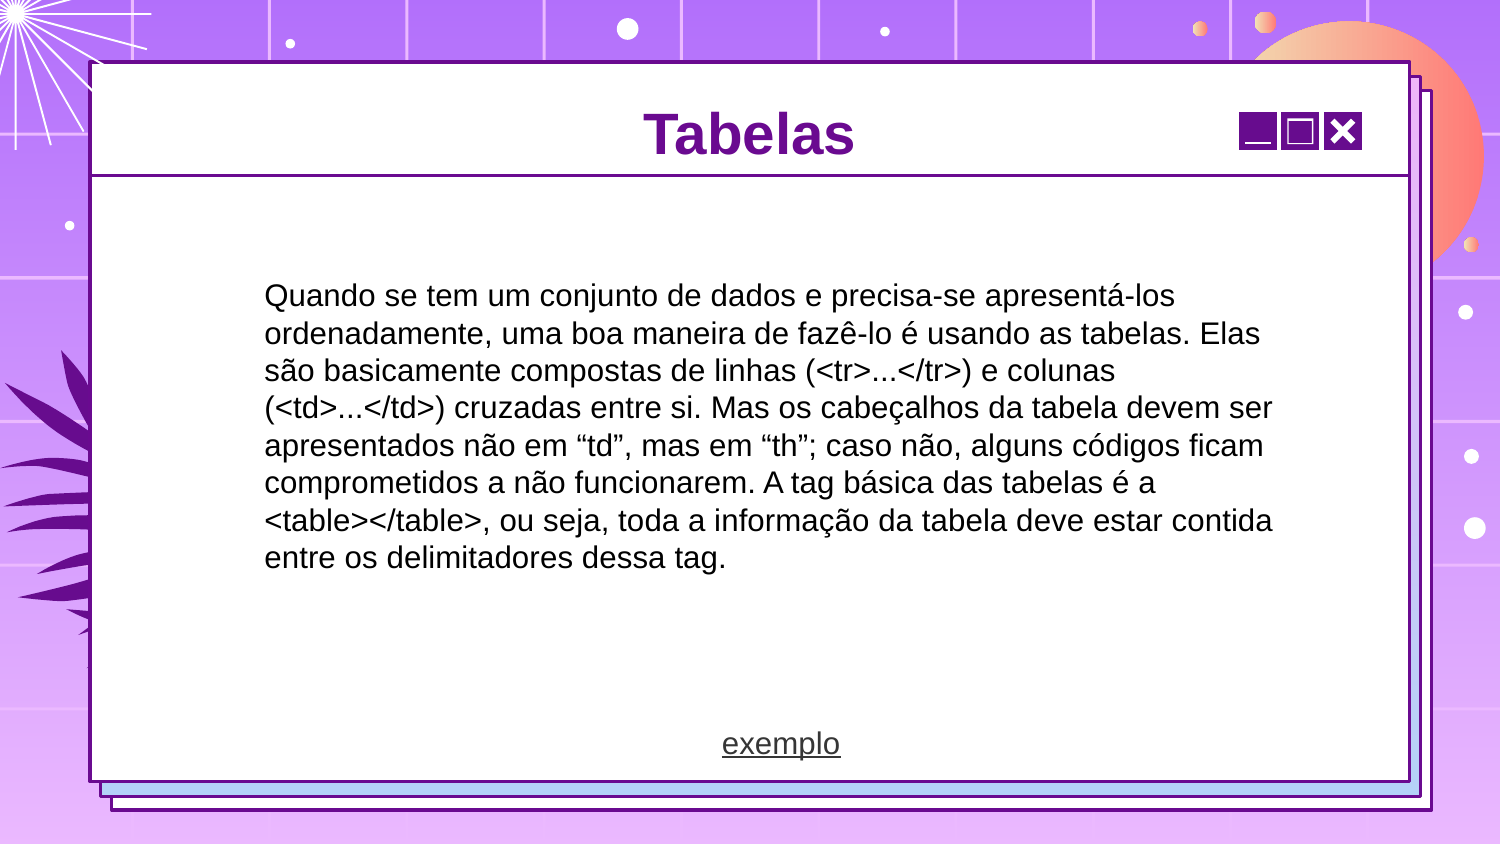

# Tabelas
Quando se tem um conjunto de dados e precisa-se apresentá-los ordenadamente, uma boa maneira de fazê-lo é usando as tabelas. Elas são basicamente compostas de linhas (<tr>...</tr>) e colunas (<td>...</td>) cruzadas entre si. Mas os cabeçalhos da tabela devem ser apresentados não em “td”, mas em “th”; caso não, alguns códigos ficam comprometidos a não funcionarem. A tag básica das tabelas é a <table></table>, ou seja, toda a informação da tabela deve estar contida entre os delimitadores dessa tag.

exemplo